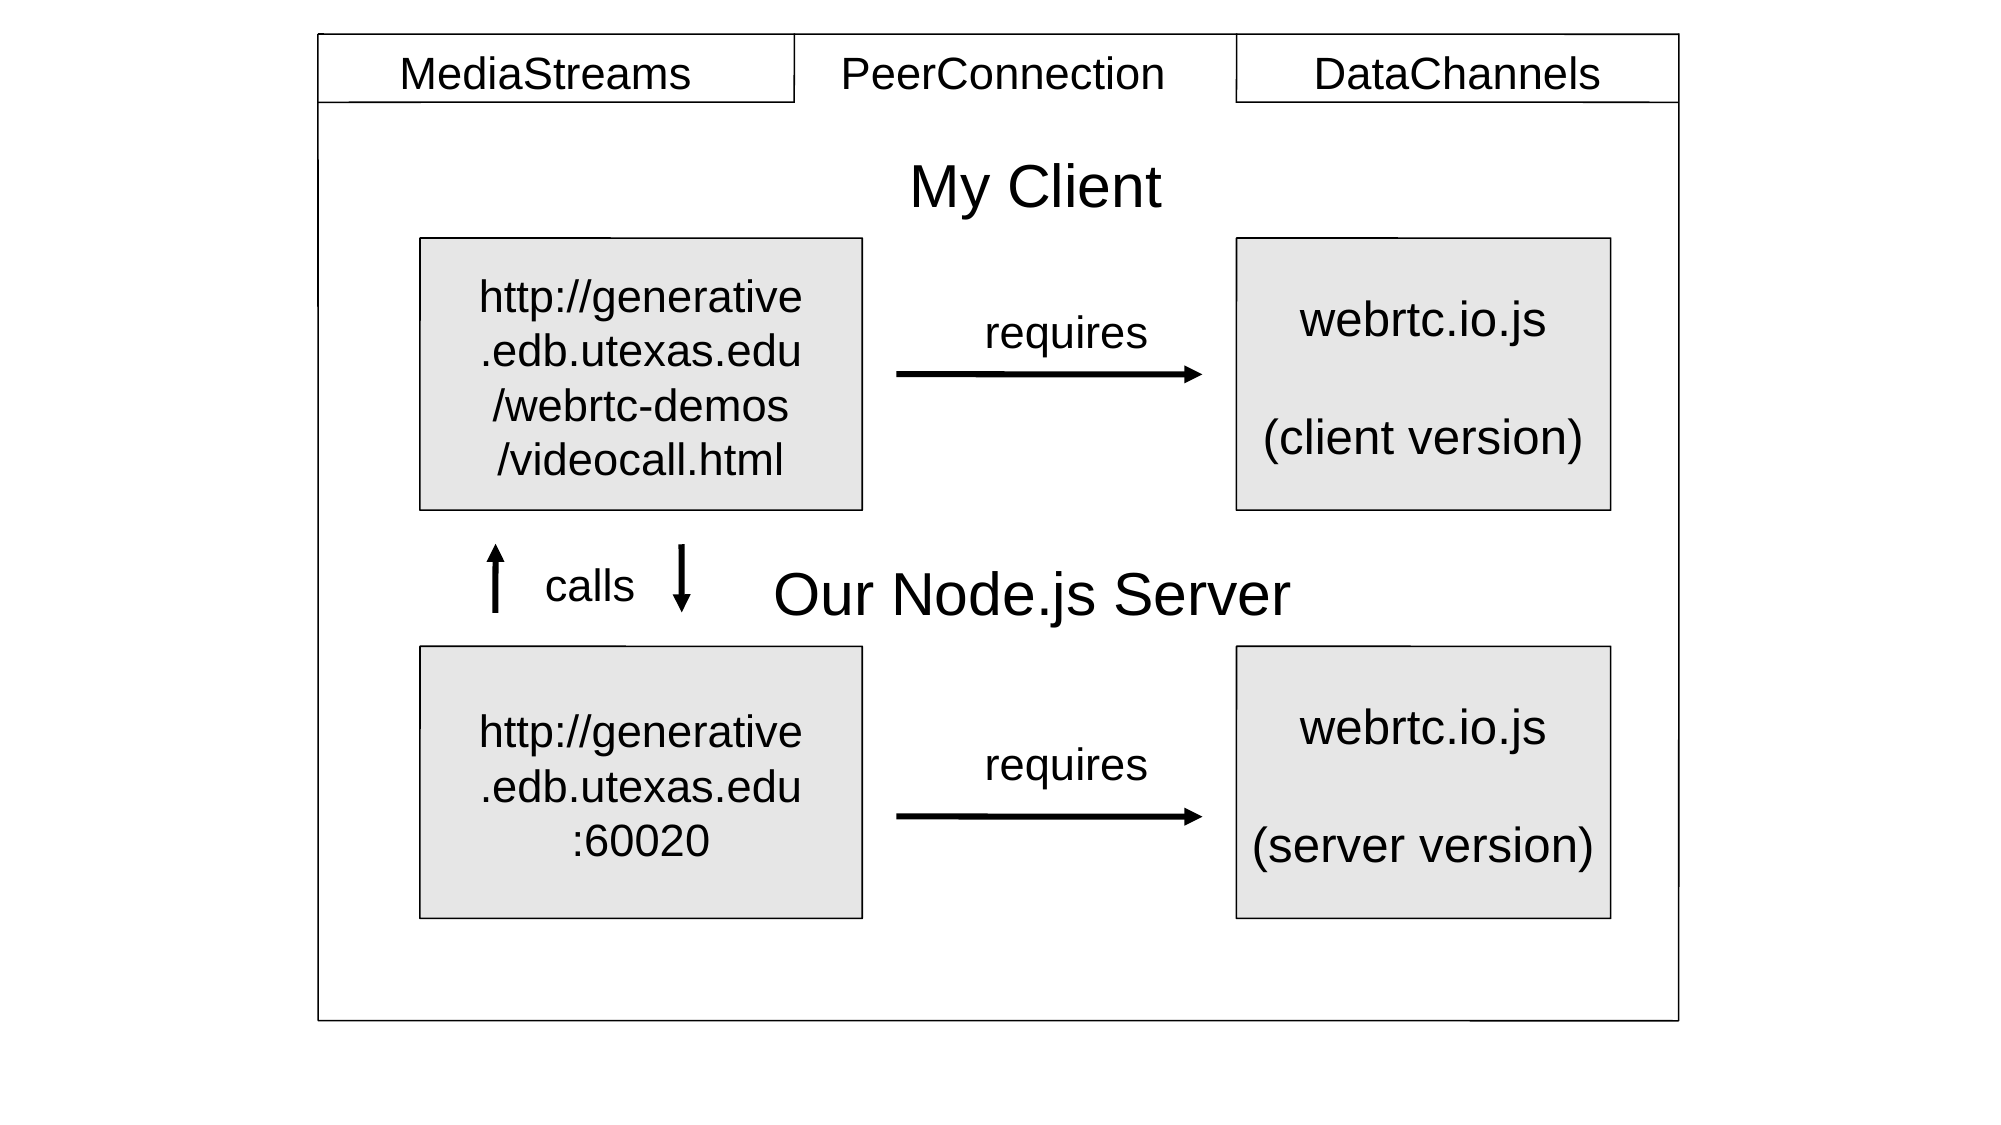

MediaStreams
PeerConnection
DataChannels

My Client
http://generative
.edb.utexas.edu
/webrtc-demos
/videocall.html
webrtc.io.js

(client version)
requires

Our Node.js Server
calls
http://generative
.edb.utexas.edu
:60020
webrtc.io.js

(server version)
requires